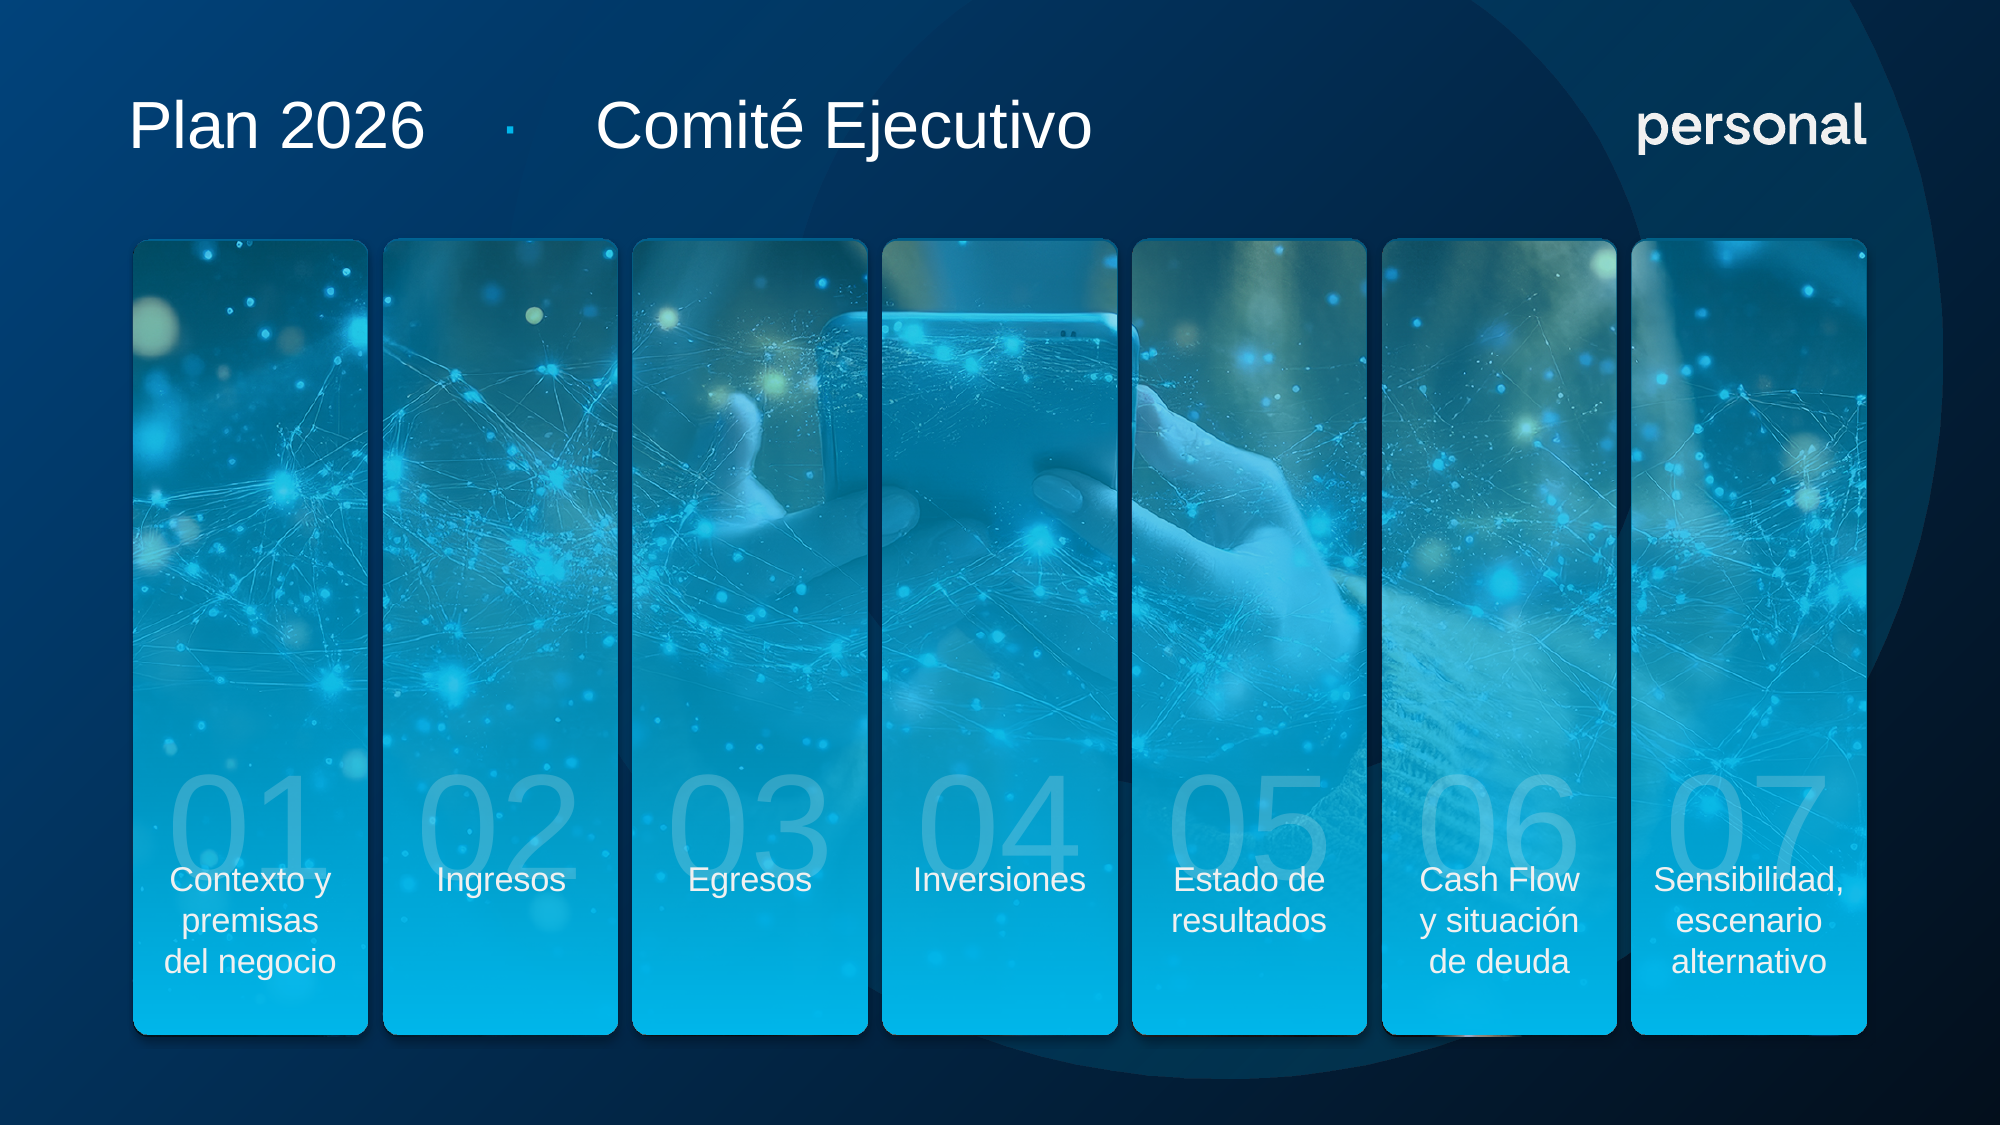

Plan 2026    ·    Comité Ejecutivo

01
02
03
04
05
06
07
Cash Flow y situación de deuda
Contexto y premisas
del negocio​
Ingresos
Egresos
Inversiones
Estado de resultados
Sensibilidad, escenario alternativo